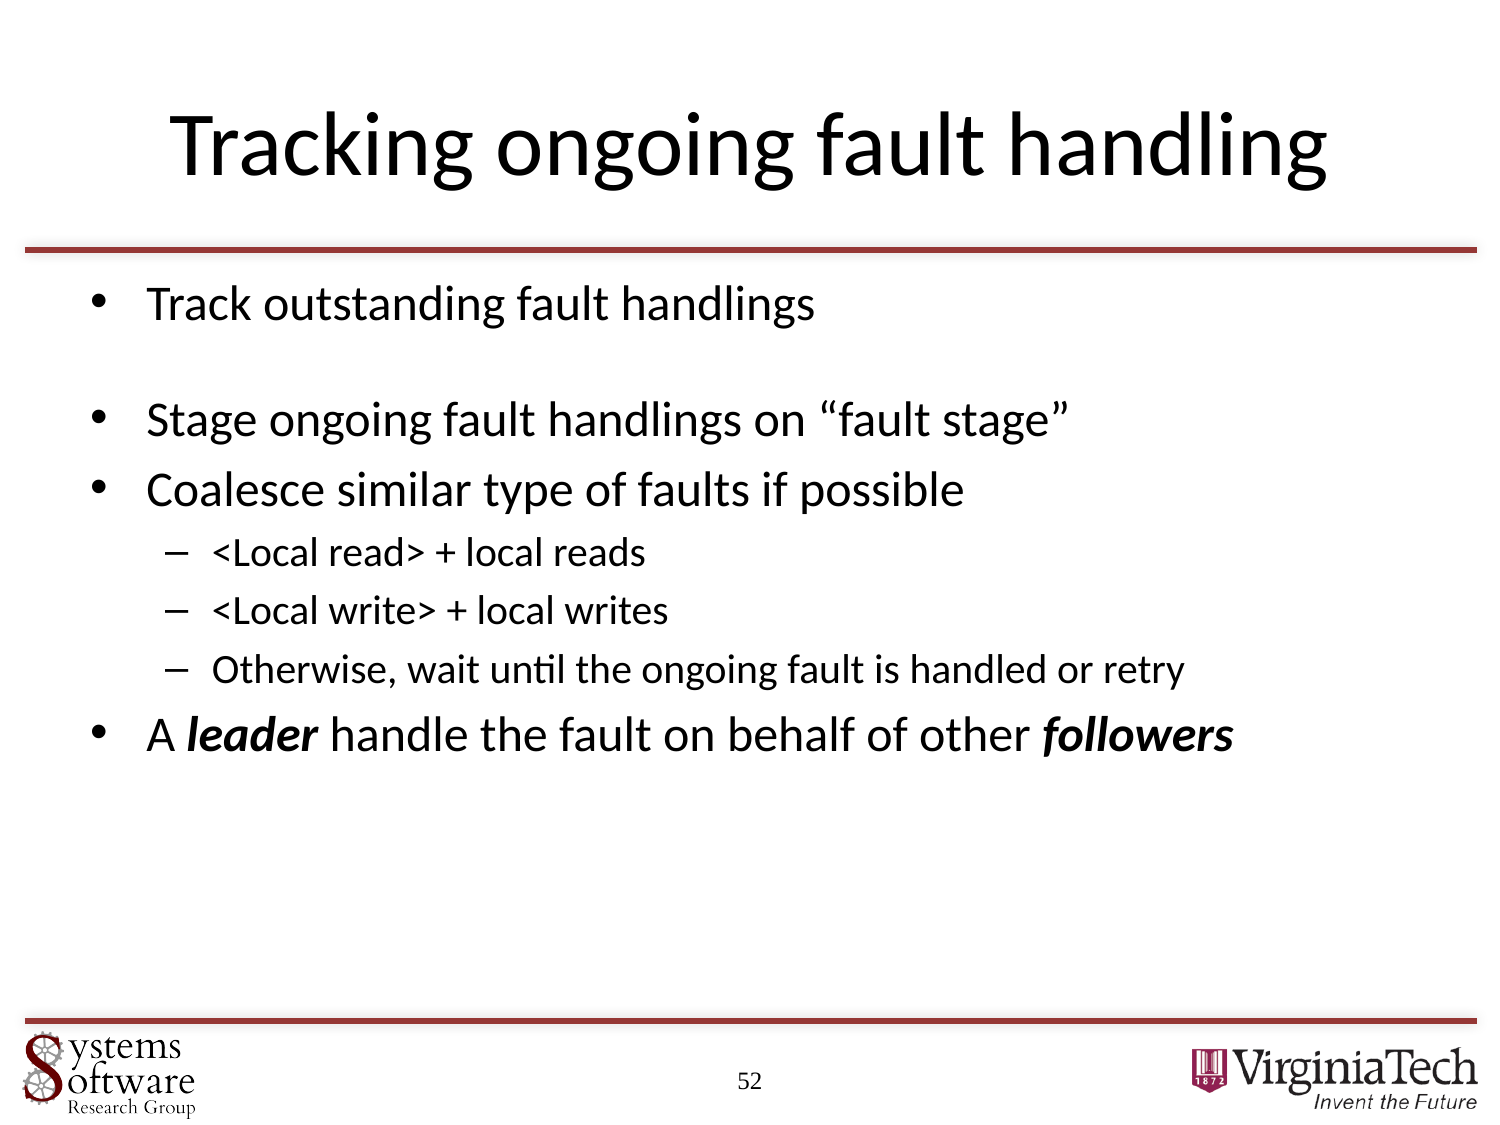

# Tracking ongoing fault handling
Track outstanding fault handlings

Stage ongoing fault handlings on “fault stage”
Coalesce similar type of faults if possible
<Local read> + local reads
<Local write> + local writes
Otherwise, wait until the ongoing fault is handled or retry
A leader handle the fault on behalf of other followers